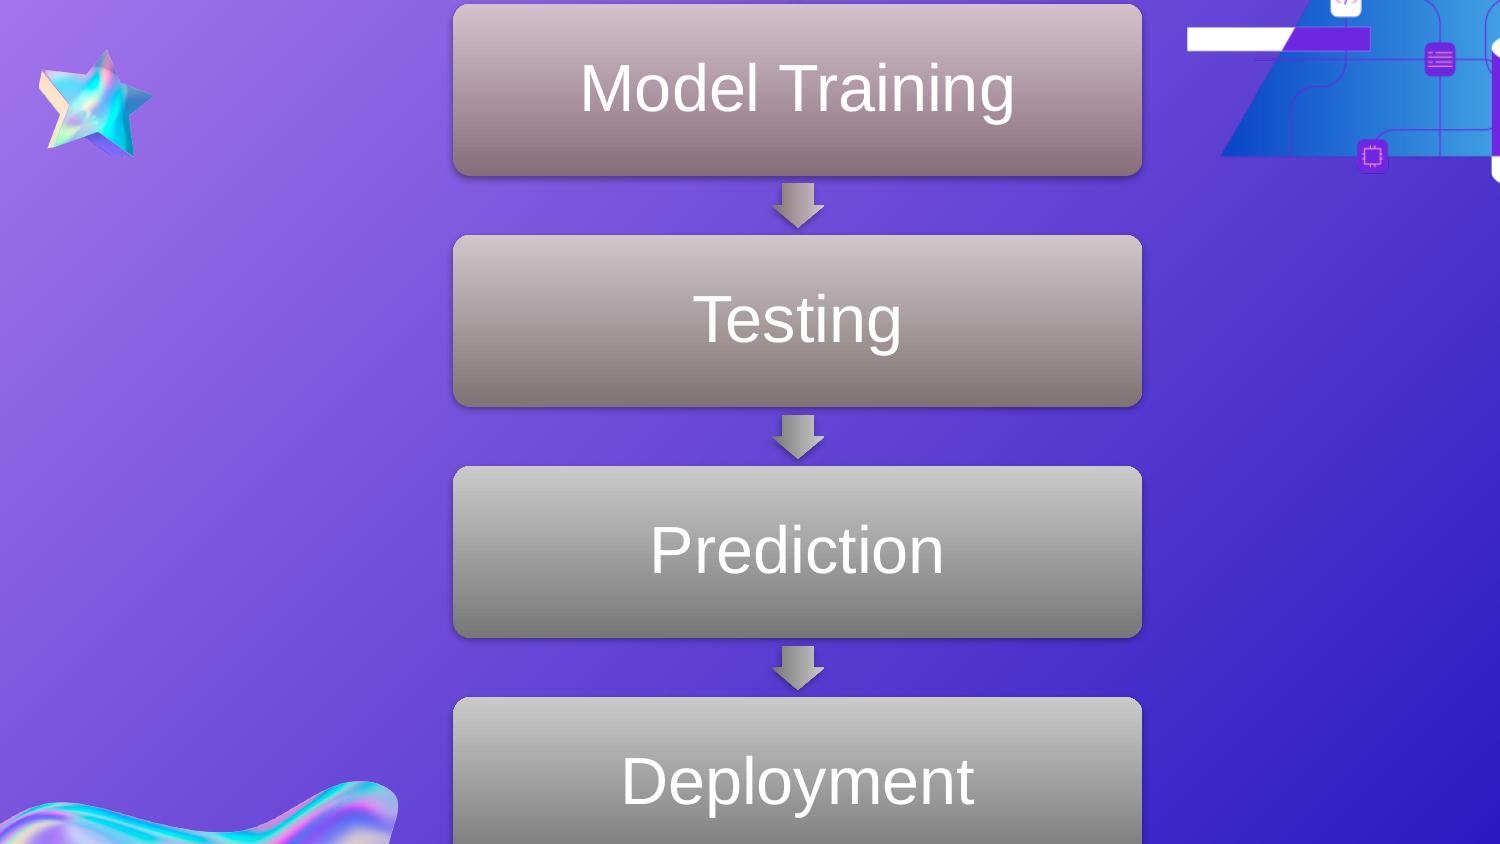

Loading Dataset

Normalizing

Class Mapping

Implementing Model

Model Training

Testing

Prediction

Deployment